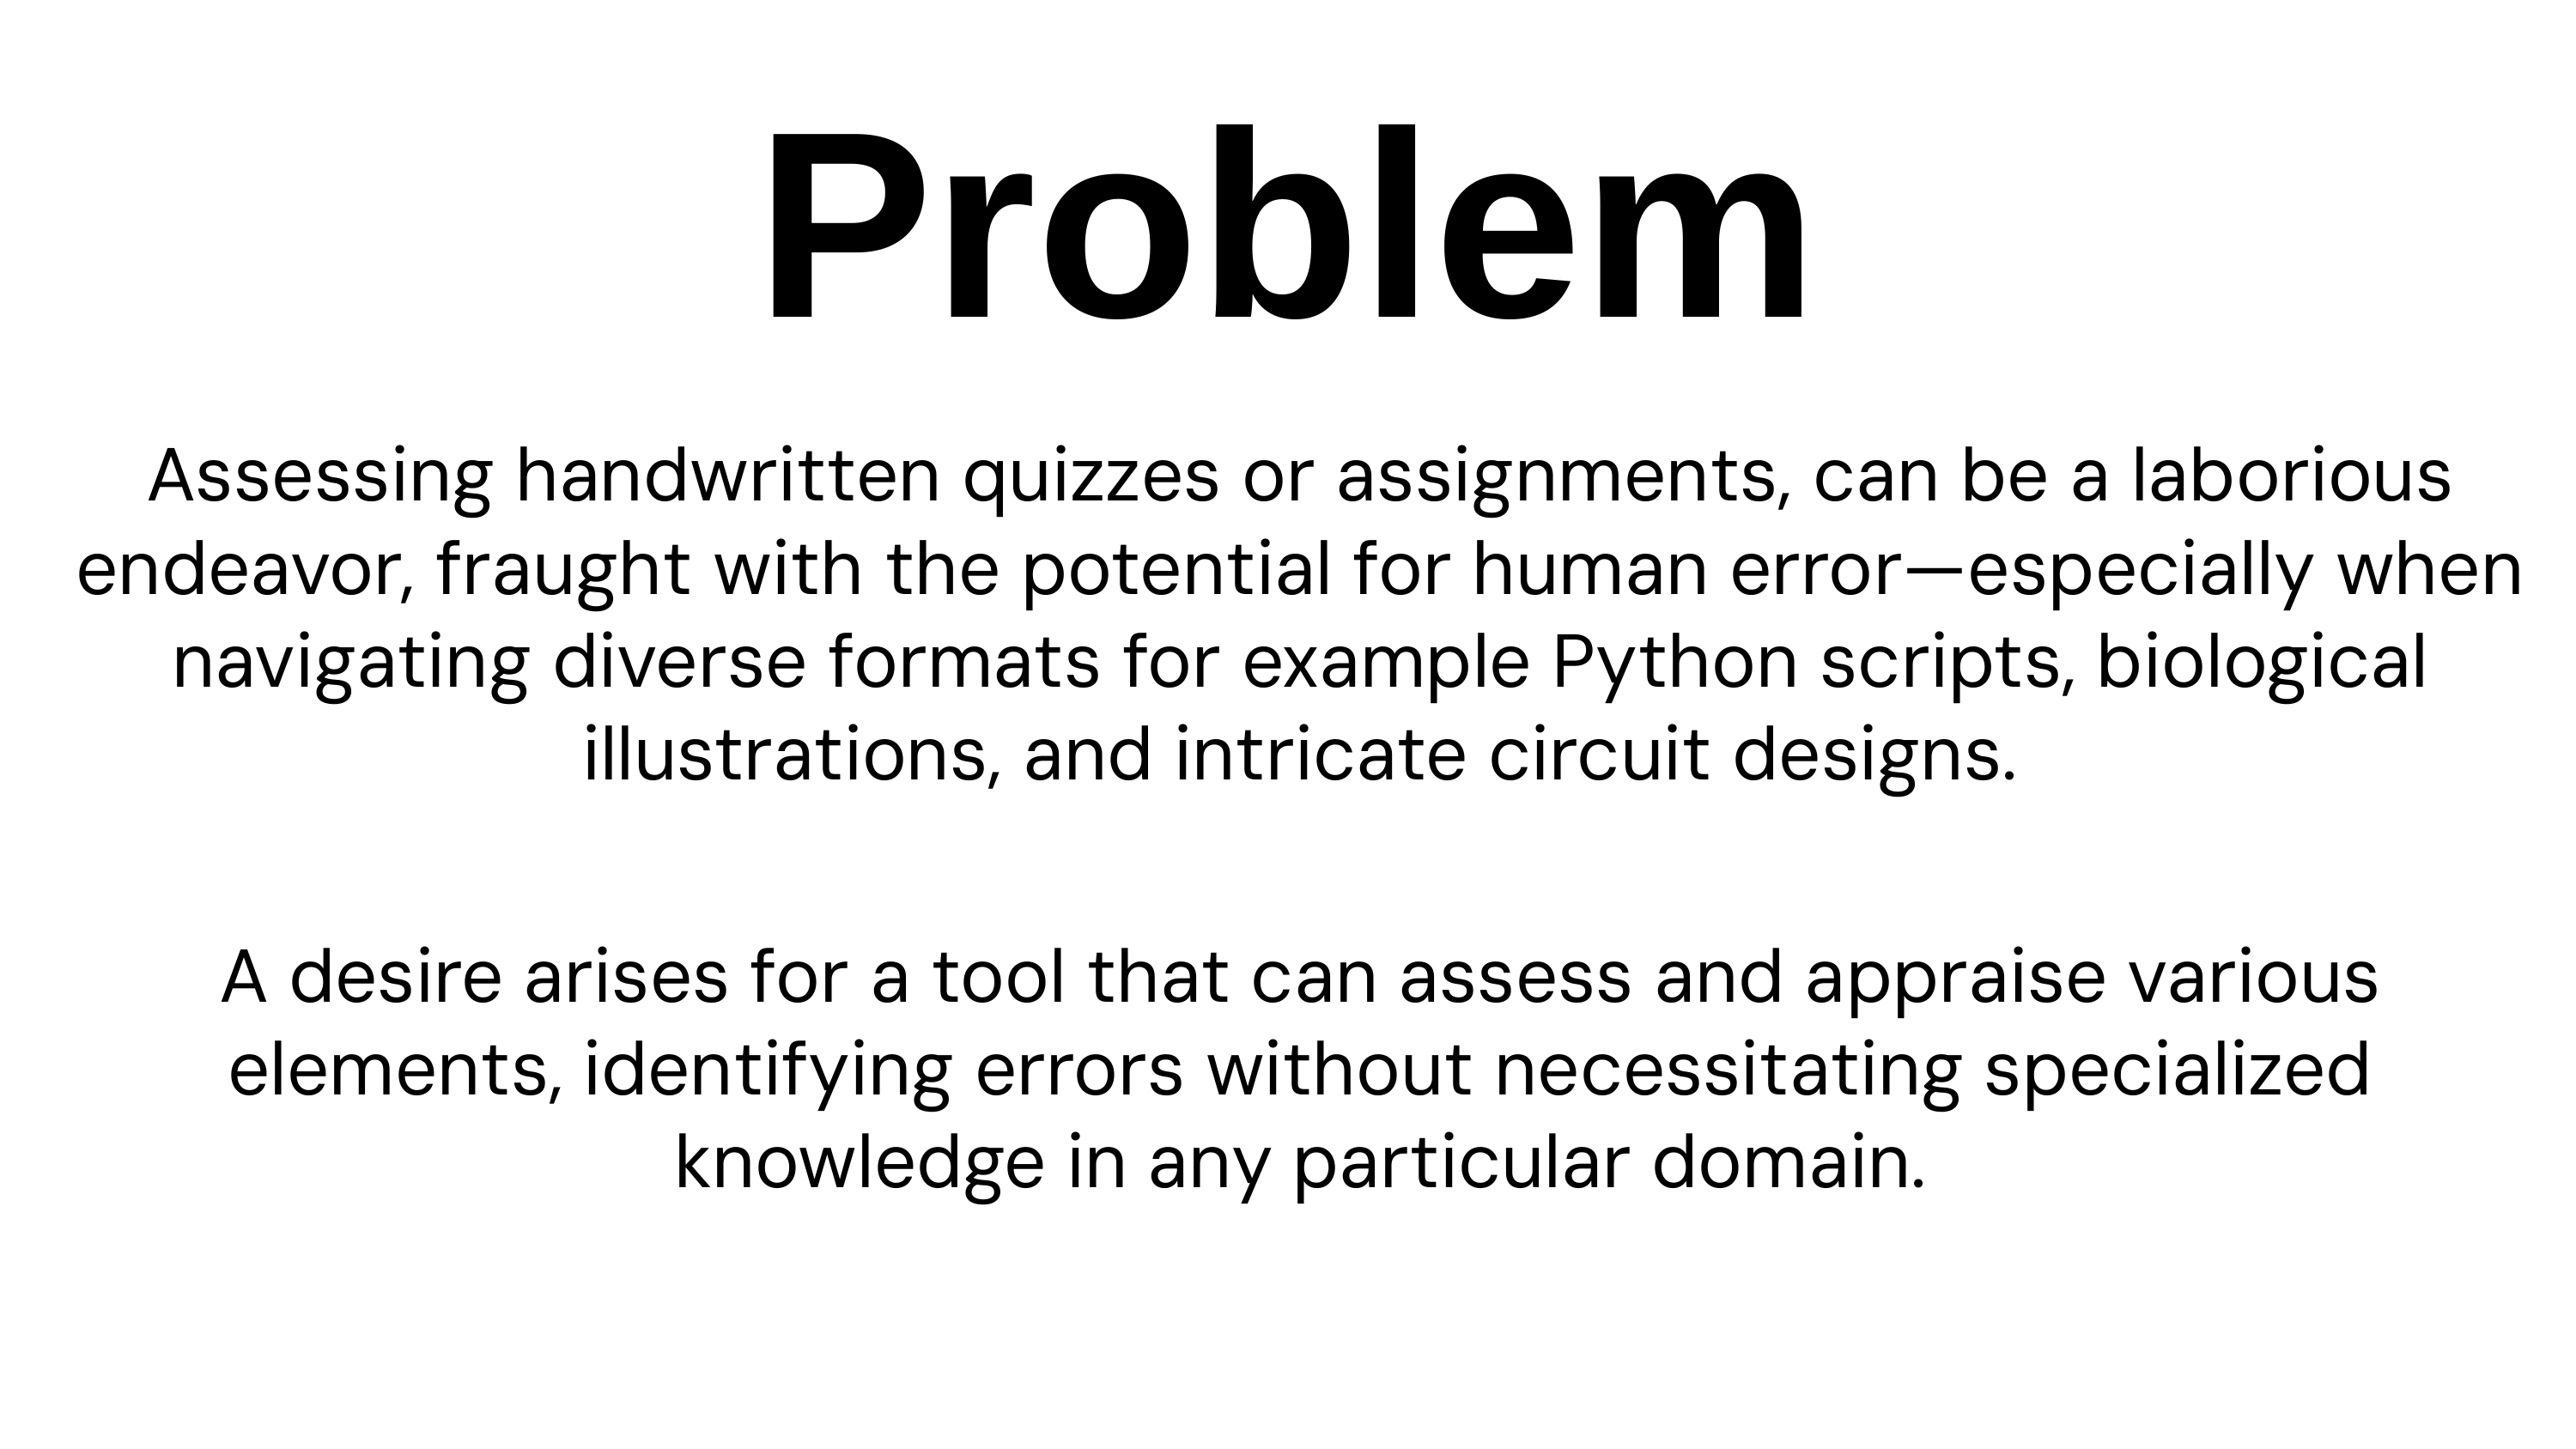

Problem
Assessing handwritten quizzes or assignments, can be a laborious endeavor, fraught with the potential for human error—especially when navigating diverse formats for example Python scripts, biological illustrations, and intricate circuit designs.
A desire arises for a tool that can assess and appraise various elements, identifying errors without necessitating specialized knowledge in any particular domain.